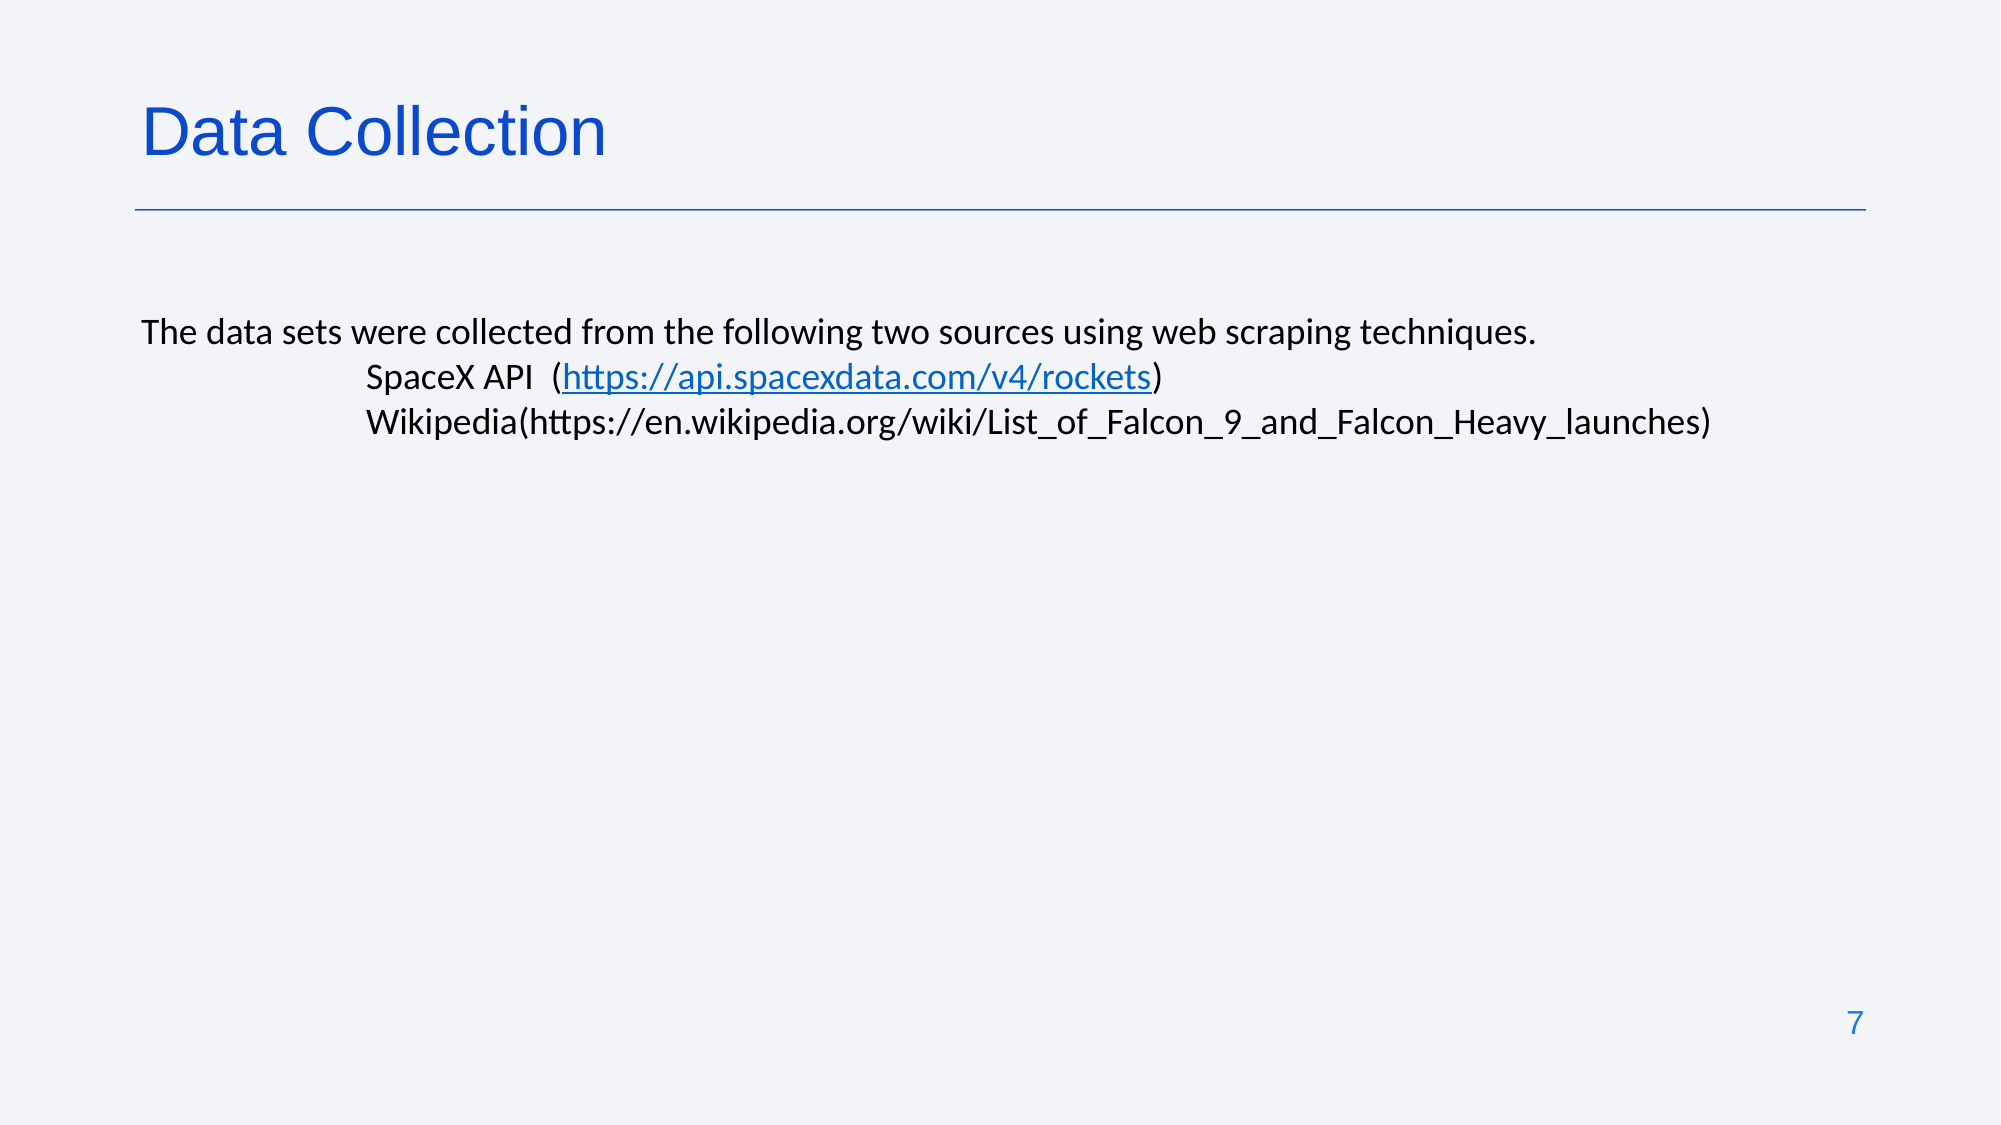

Data Collection
The data sets were collected from the following two sources using web scraping techniques.
SpaceX API  (https://api.spacexdata.com/v4/rockets)
Wikipedia(https://en.wikipedia.org/wiki/List_of_Falcon_9_and_Falcon_Heavy_launches)
7